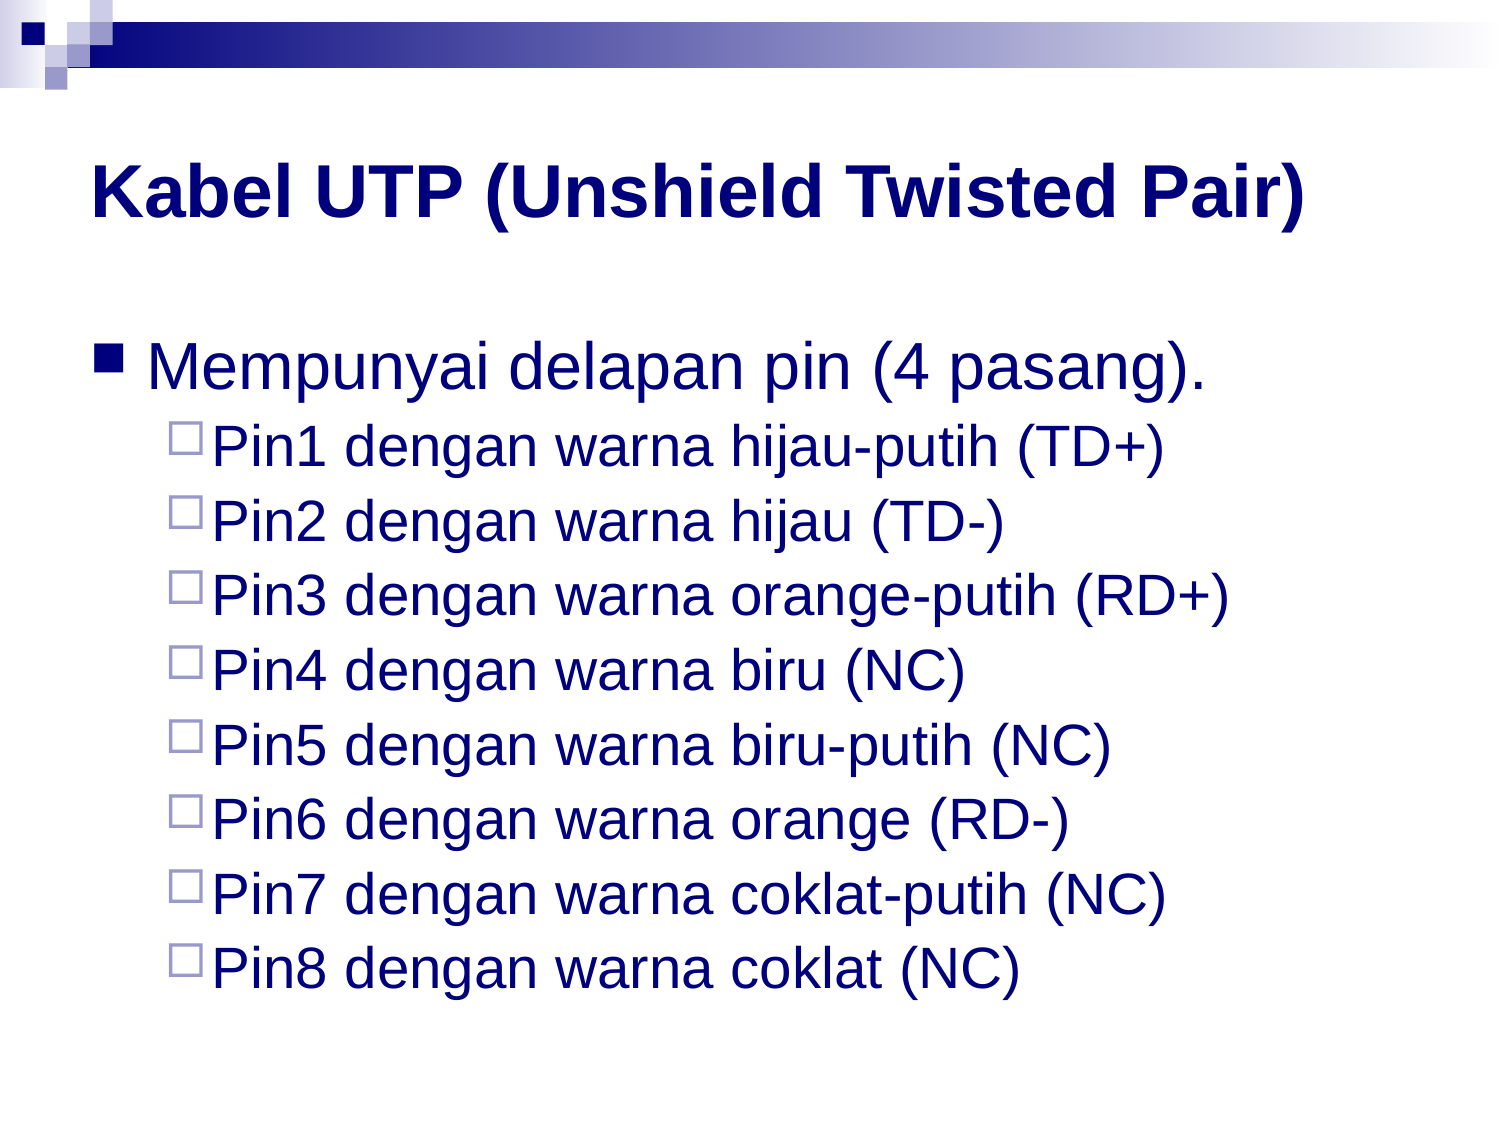

# Kabel UTP (Unshield Twisted Pair)
Mempunyai delapan pin (4 pasang).
Pin1 dengan warna hijau-putih (TD+)
Pin2 dengan warna hijau (TD-)
Pin3 dengan warna orange-putih (RD+)
Pin4 dengan warna biru (NC)
Pin5 dengan warna biru-putih (NC)
Pin6 dengan warna orange (RD-)
Pin7 dengan warna coklat-putih (NC)
Pin8 dengan warna coklat (NC)